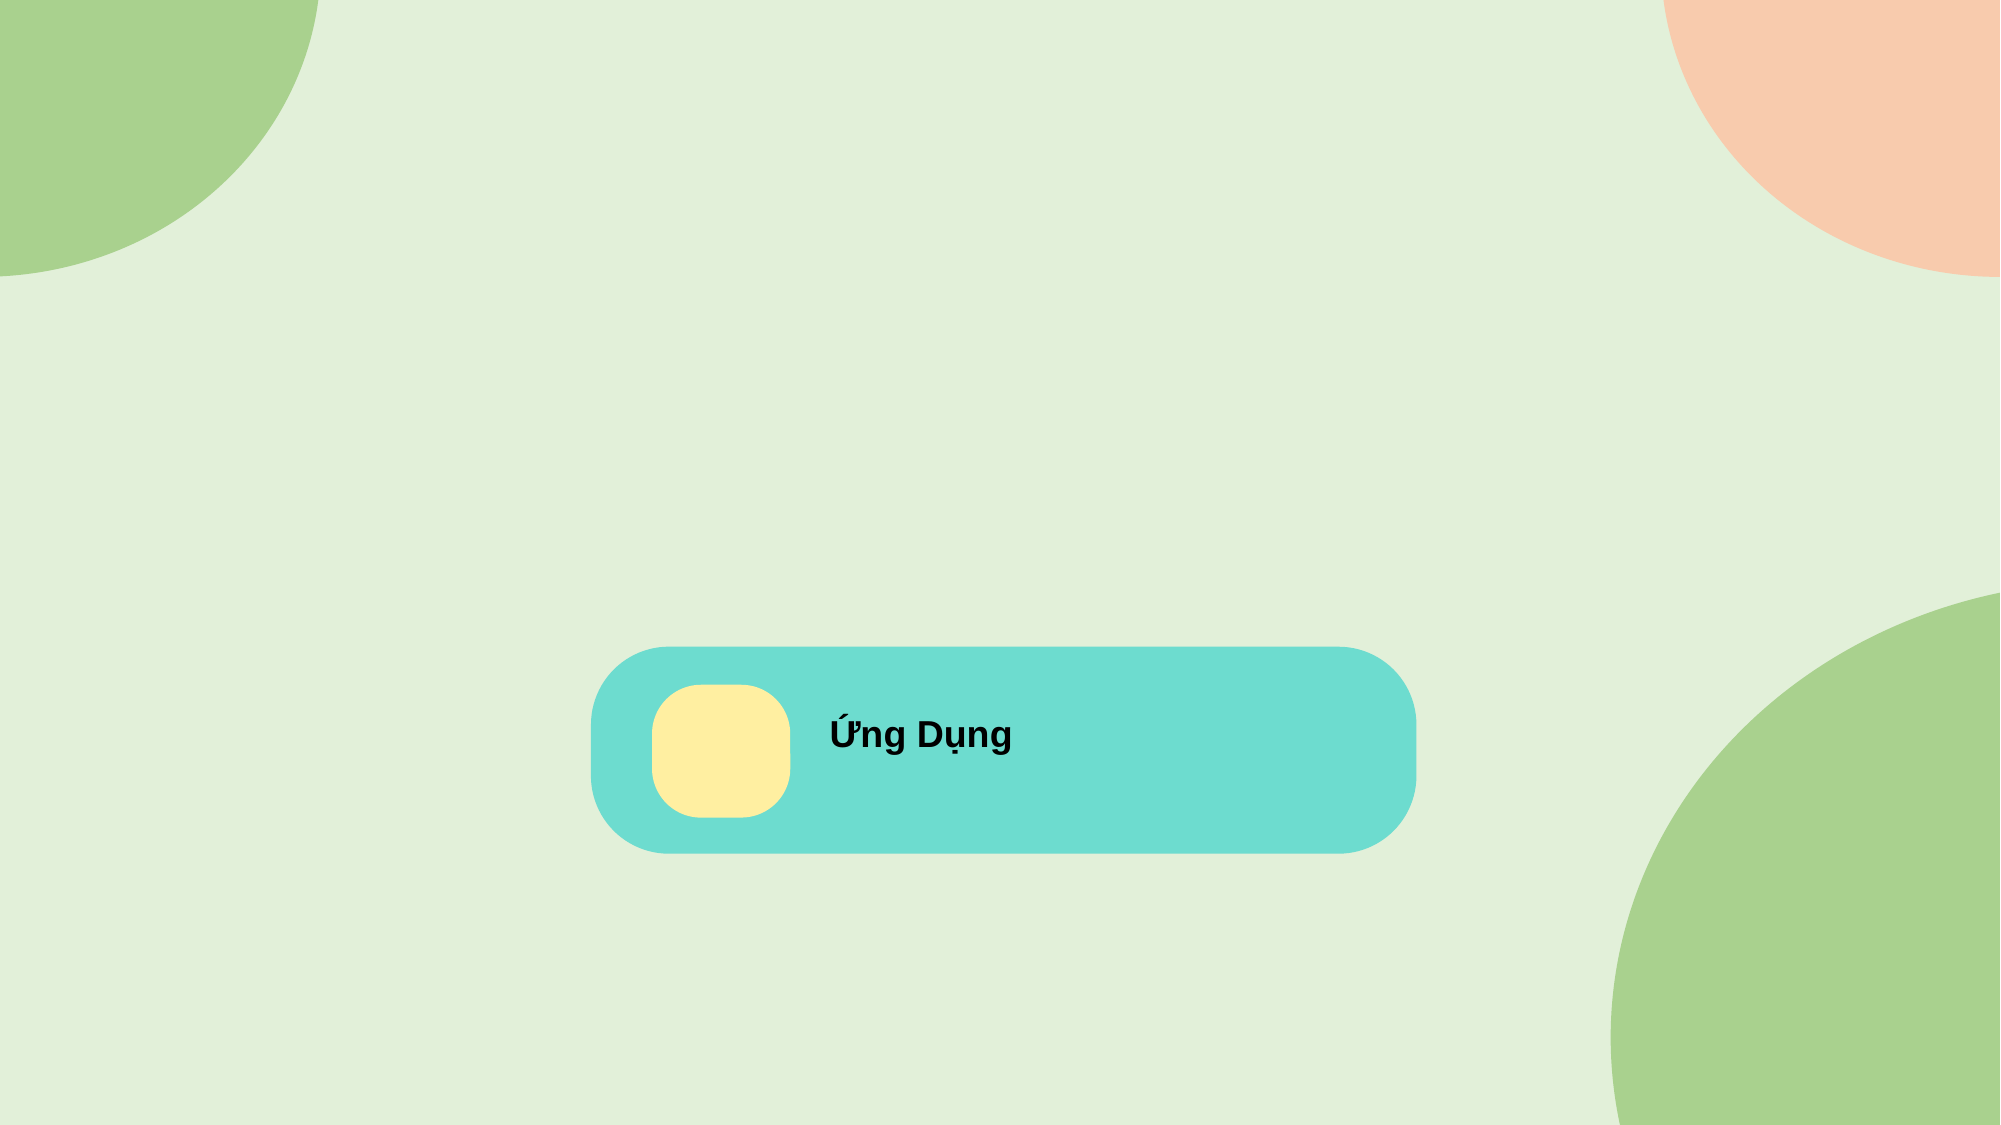

Nội dung 1

Nội dung 2

Ứng Dụng

Nội dung 4